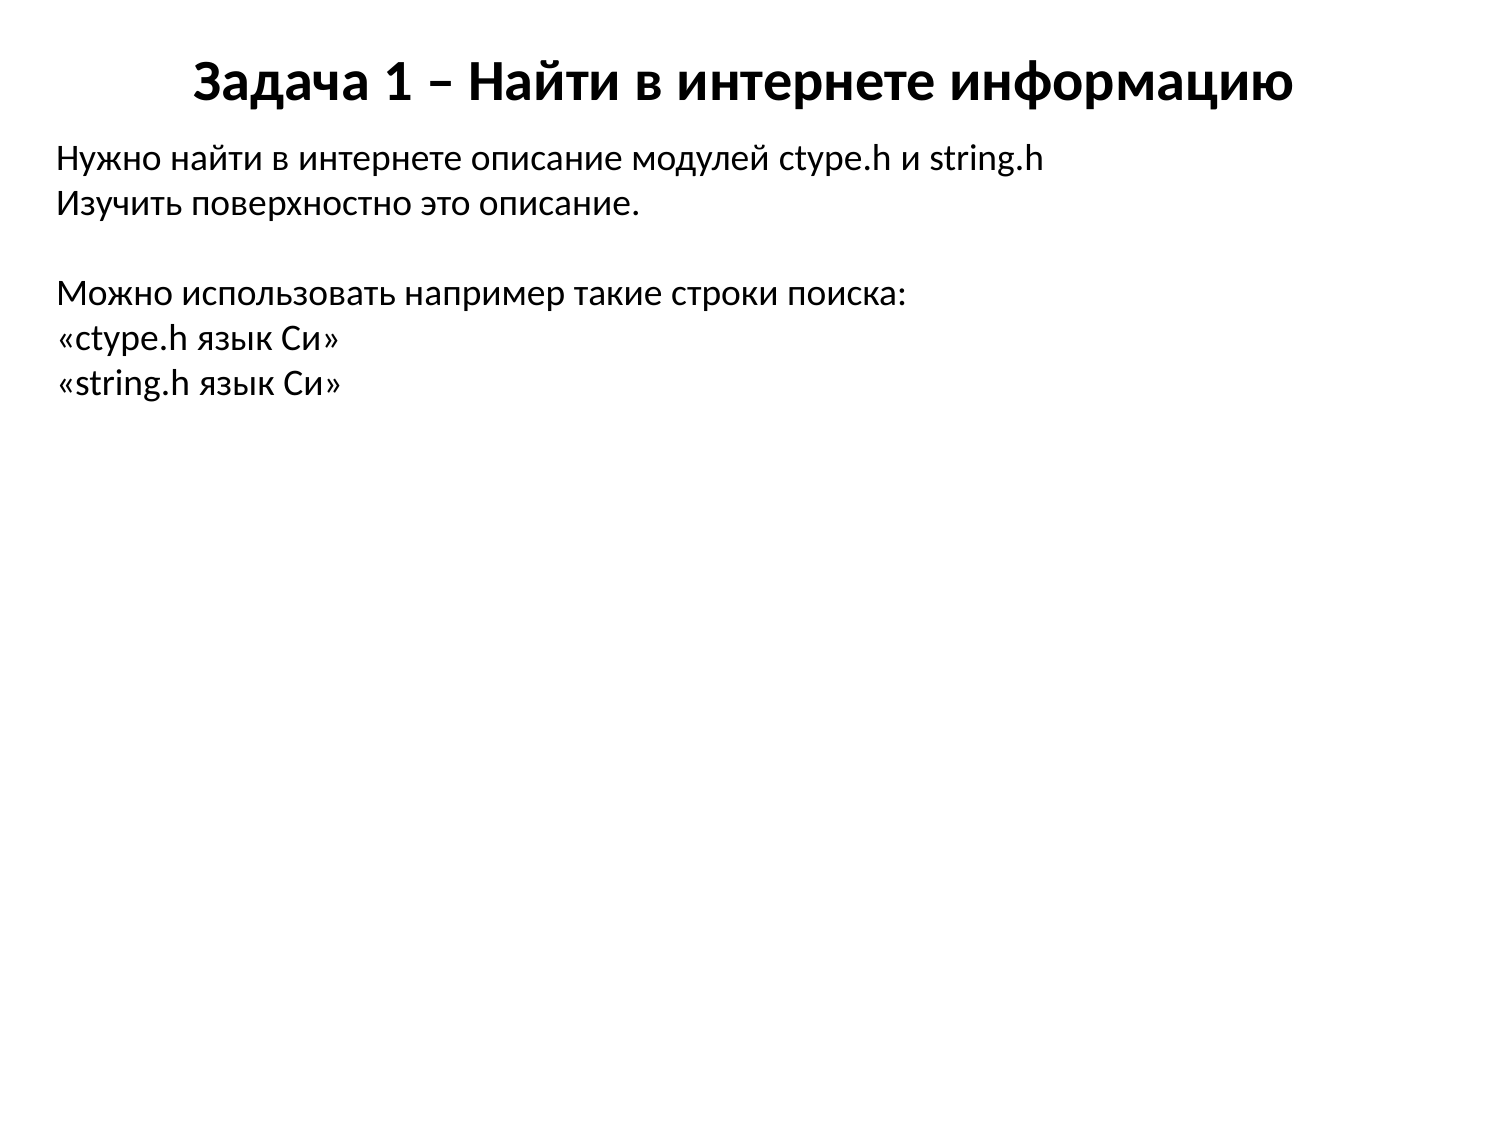

# Задача 1 – Найти в интернете информацию
Нужно найти в интернете описание модулей ctype.h и string.h
Изучить поверхностно это описание.

Можно использовать например такие строки поиска:
«ctype.h язык Си»
«string.h язык Си»